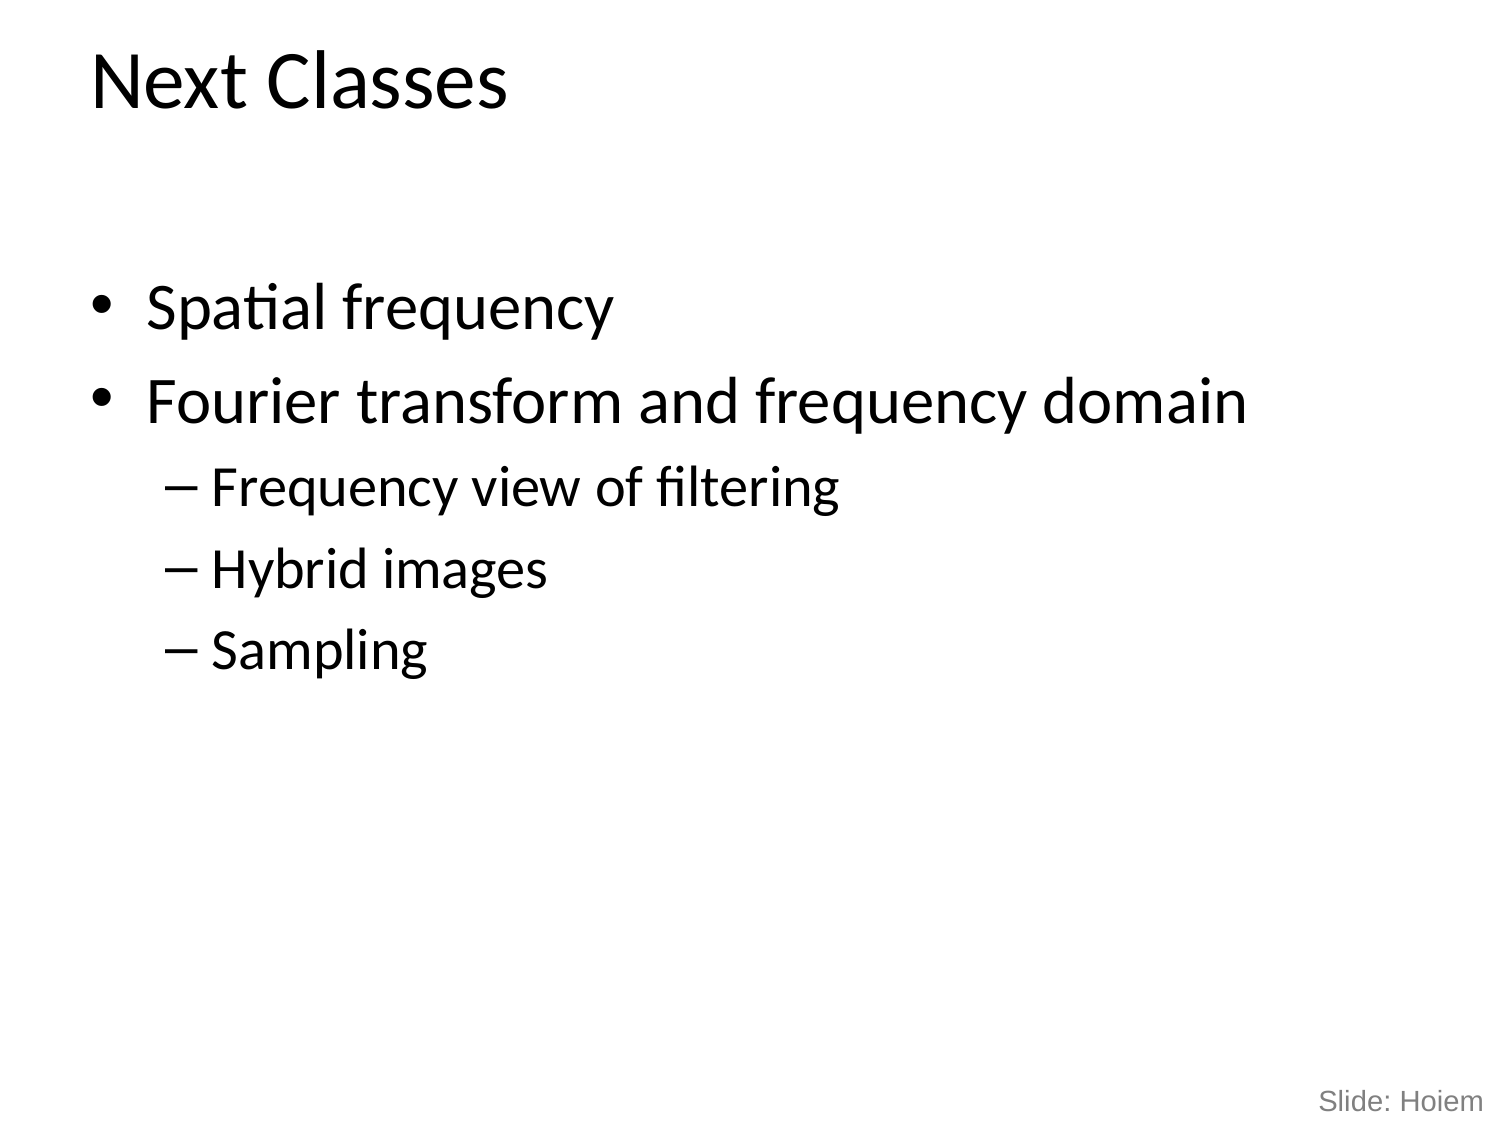

# Next Classes

Spatial frequency
Fourier transform and frequency domain
Frequency view of filtering
Hybrid images
Sampling

Slide: Hoiem